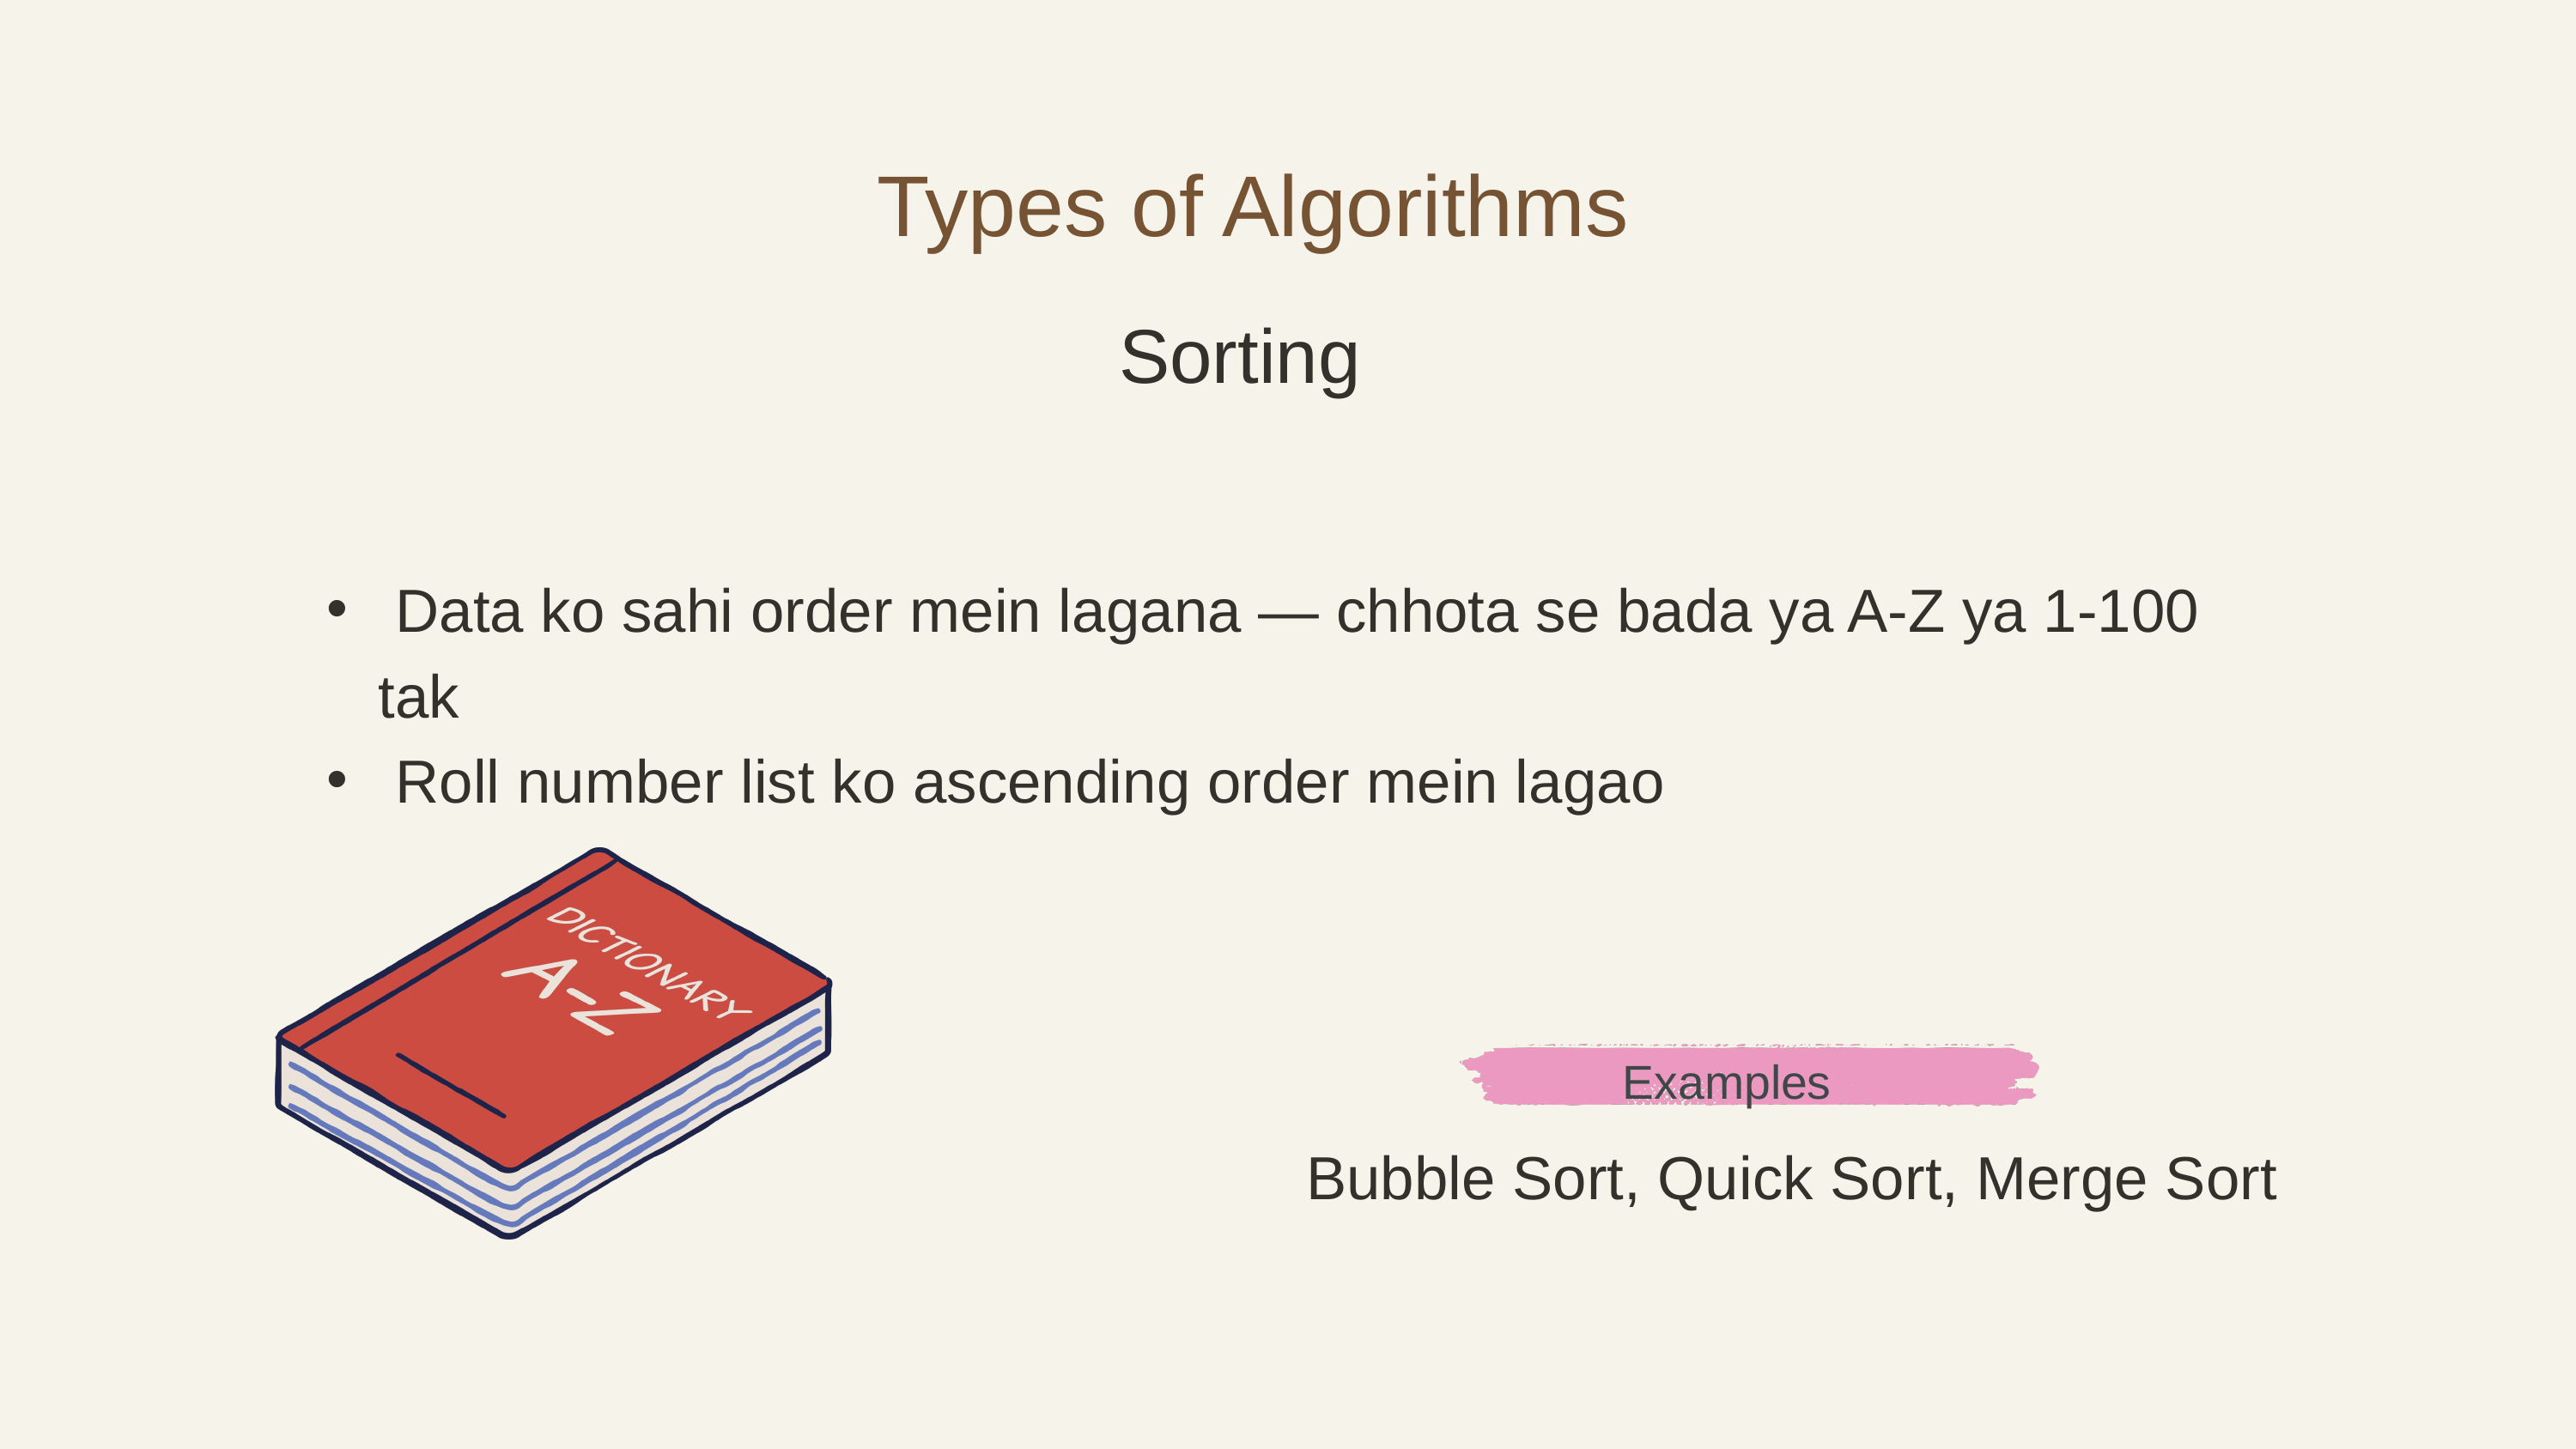

Types of Algorithms
Sorting
 Data ko sahi order mein lagana — chhota se bada ya A-Z ya 1-100 tak
 Roll number list ko ascending order mein lagao

Examples

Bubble Sort, Quick Sort, Merge Sort